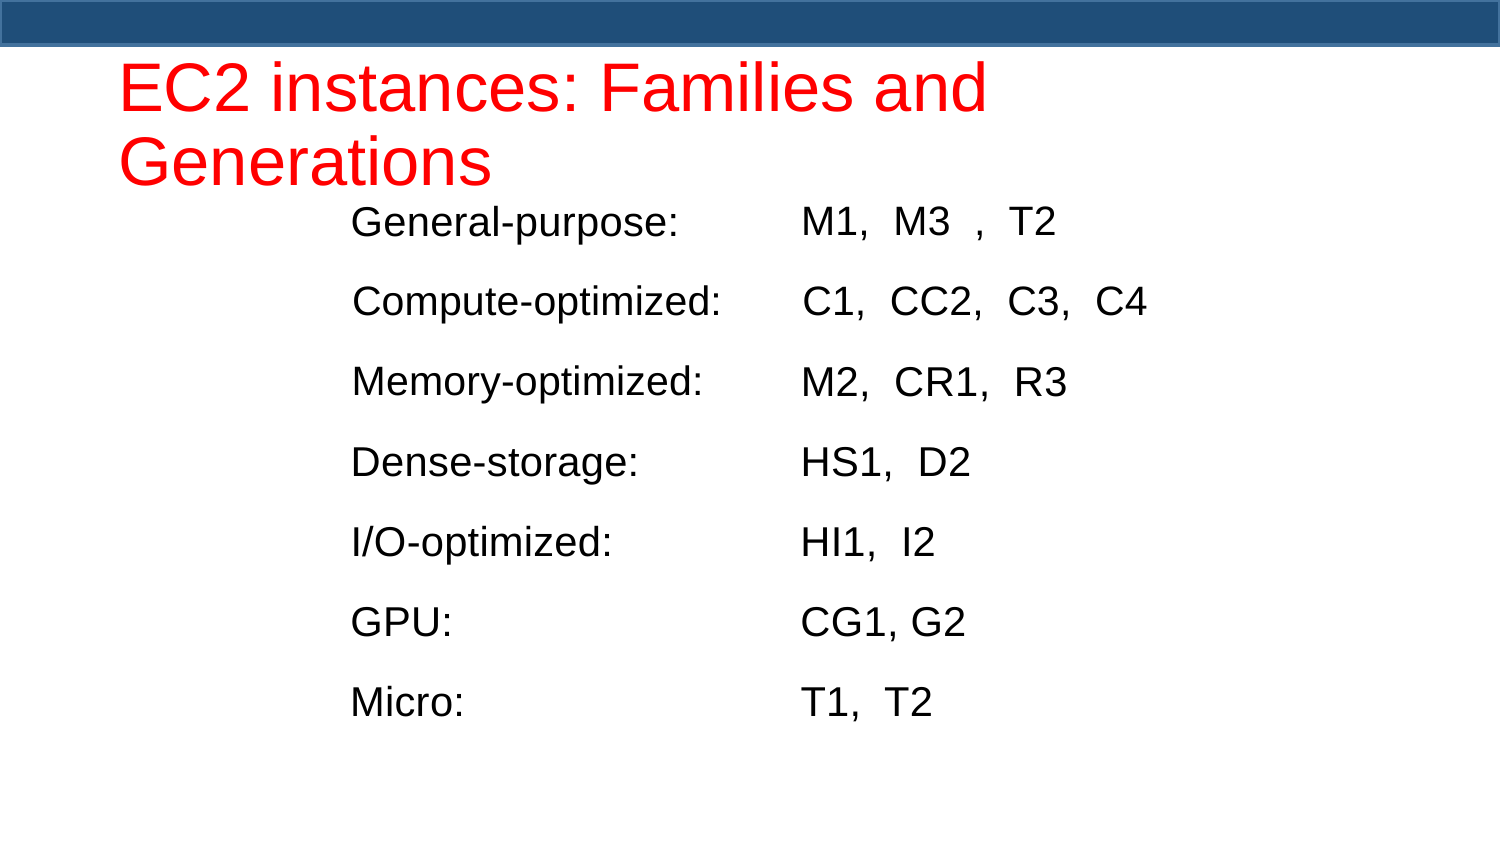

# EC2 instances: Families and Generations
General-purpose:
M1,  M3  ,  T2
Compute-optimized:
C1,  CC2,  C3,  C4
Memory-optimized:
M2,  CR1,  R3
Dense-storage:
HS1,  D2
I/O-optimized:
HI1,  I2
GPU:
CG1, G2
Micro:
T1,  T2